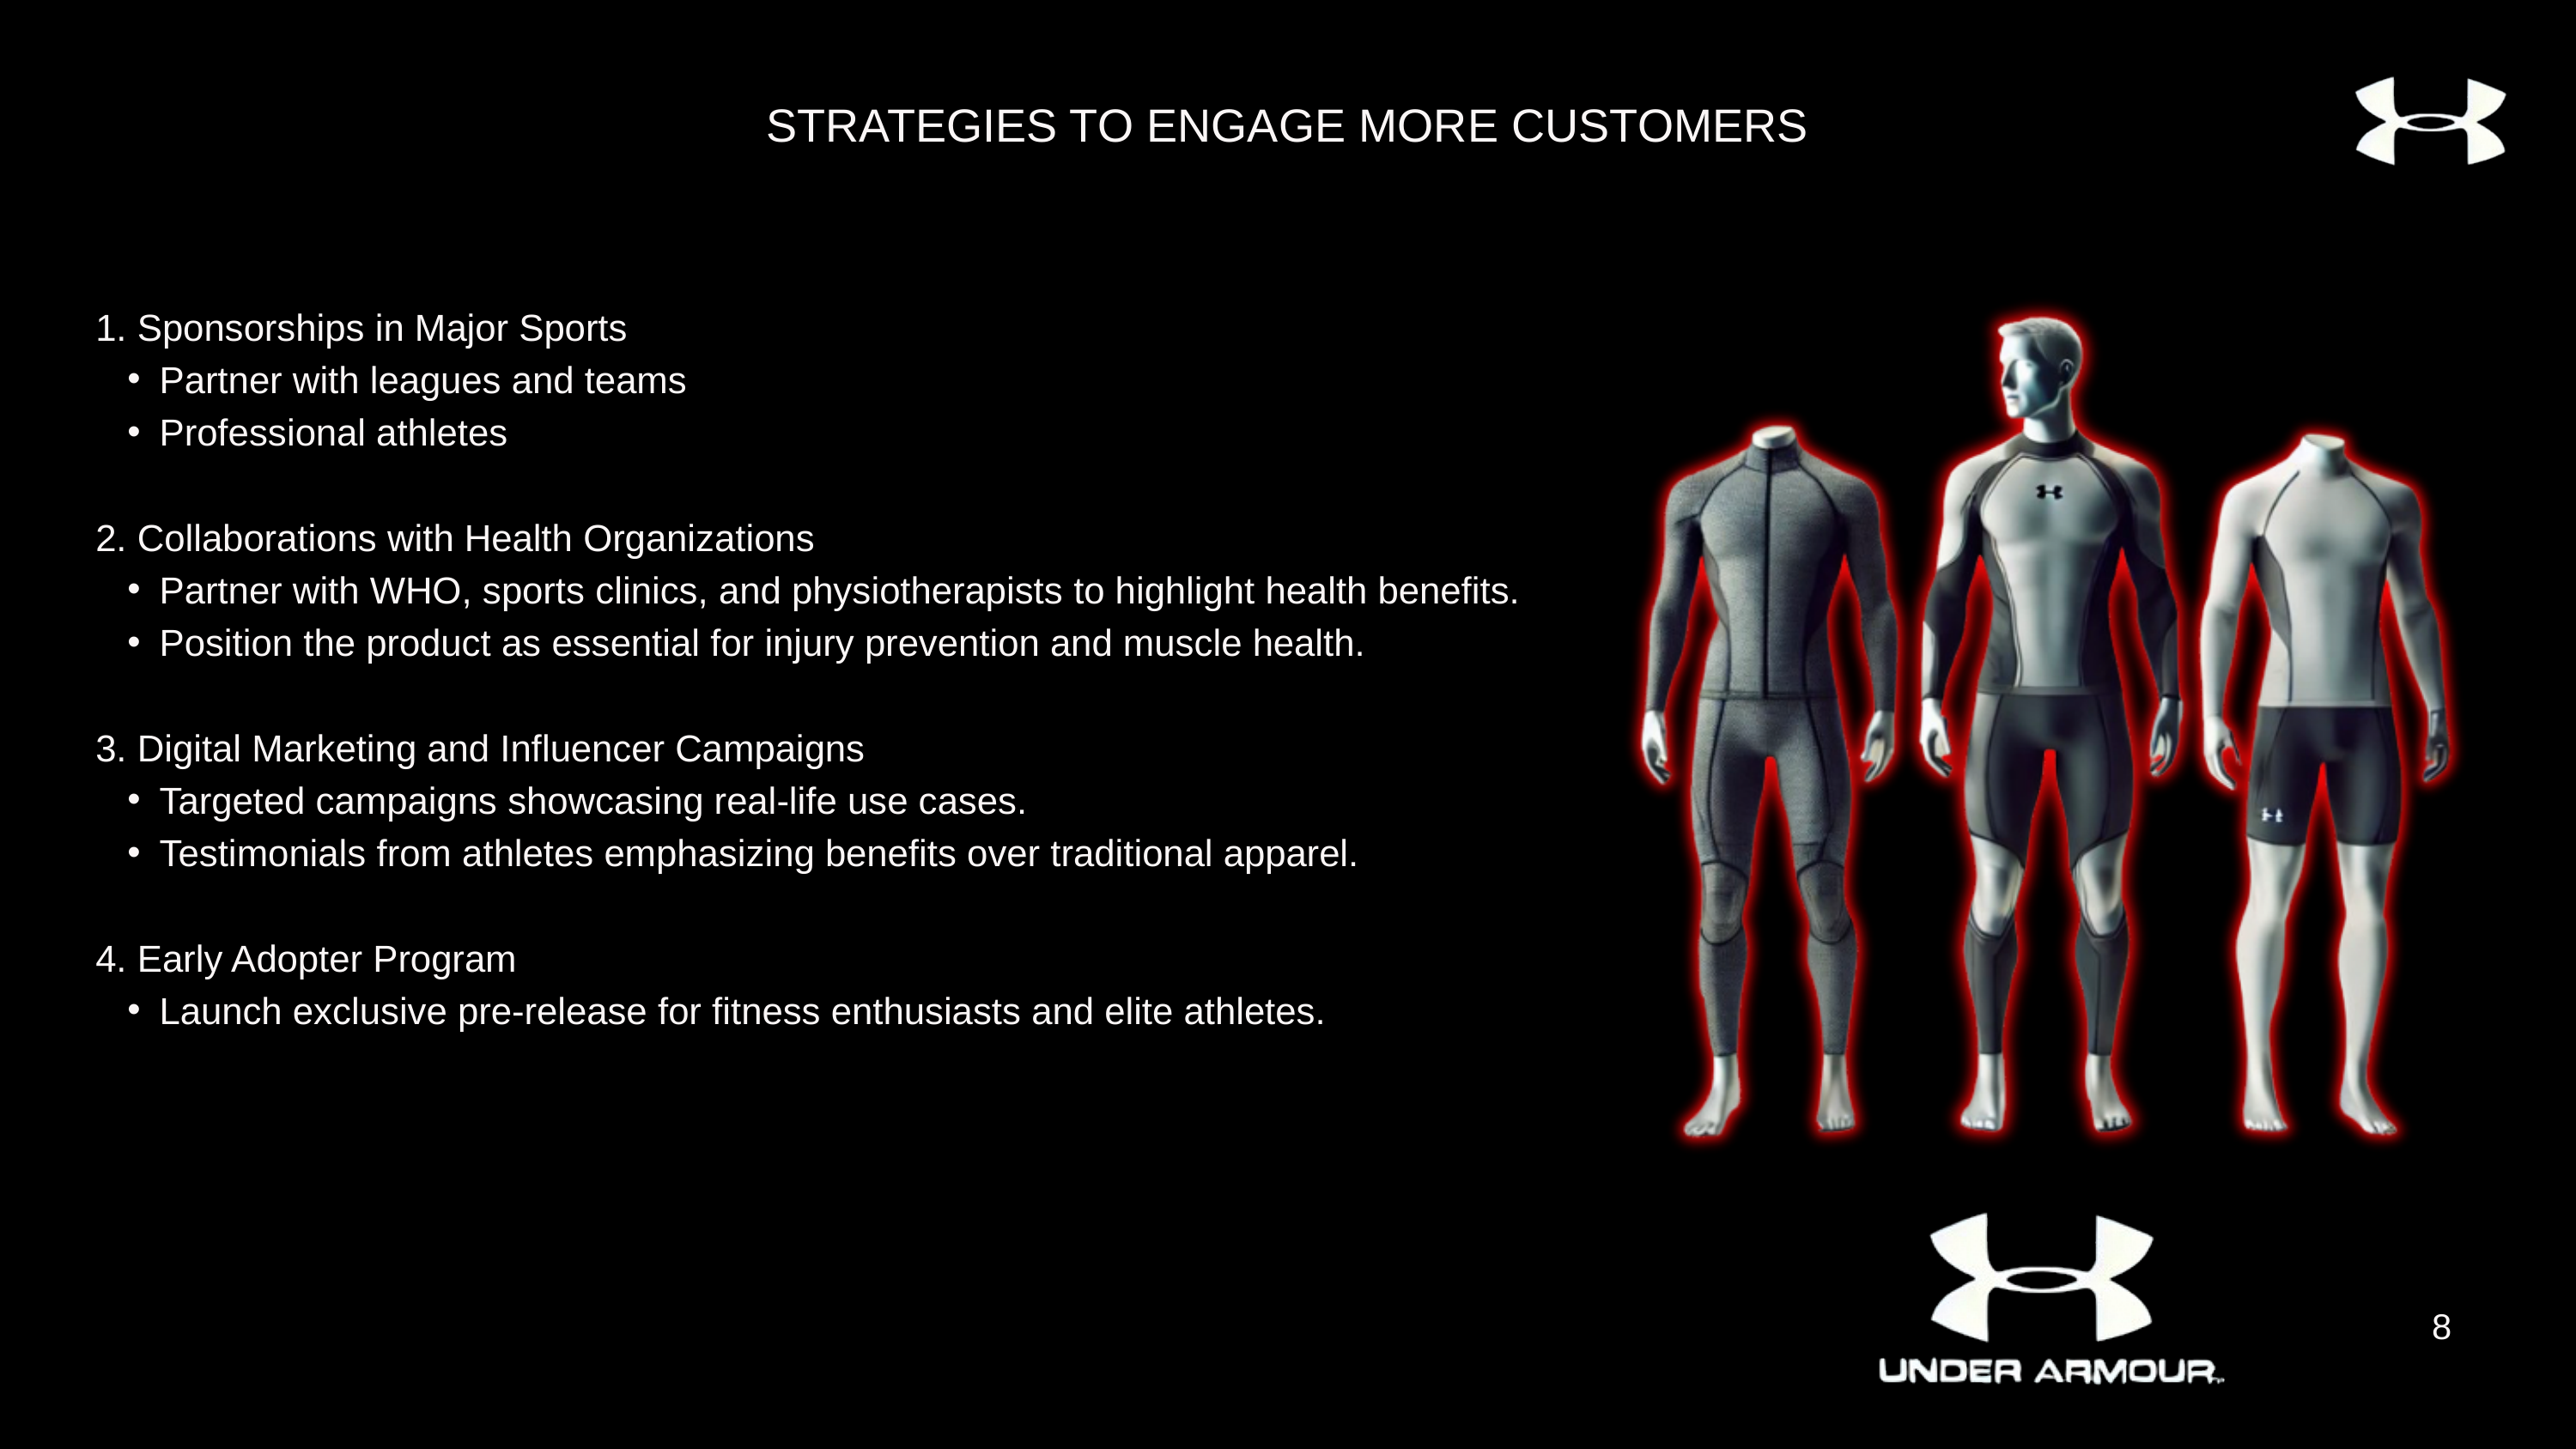

STRATEGIES TO ENGAGE MORE CUSTOMERS

1. Sponsorships in Major Sports
Partner with leagues and teams
Professional athletes

2. Collaborations with Health Organizations
Partner with WHO, sports clinics, and physiotherapists to highlight health benefits.
Position the product as essential for injury prevention and muscle health.

3. Digital Marketing and Influencer Campaigns
Targeted campaigns showcasing real-life use cases.
Testimonials from athletes emphasizing benefits over traditional apparel.

4. Early Adopter Program
Launch exclusive pre-release for fitness enthusiasts and elite athletes.

8